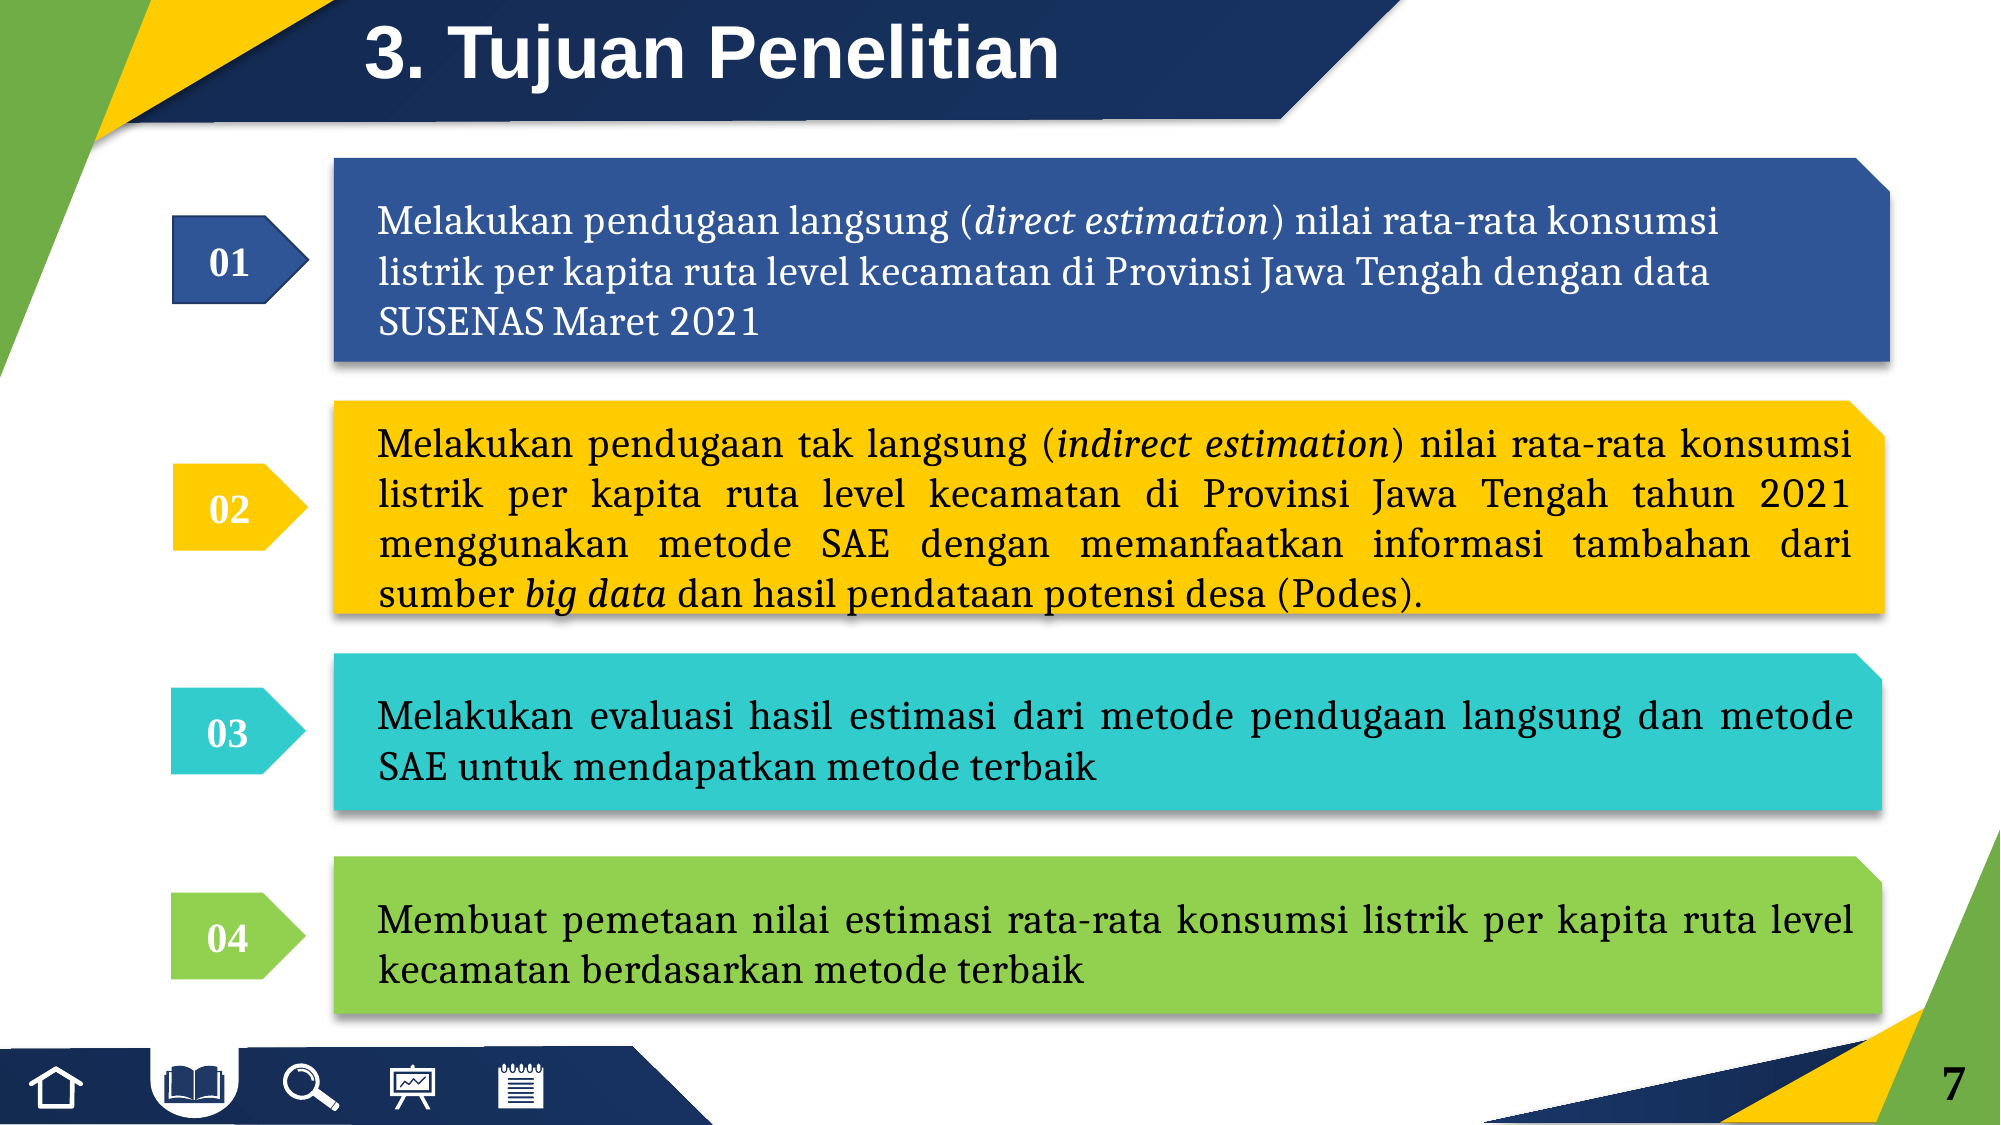

# 3. Tujuan Penelitian

Melakukan pendugaan langsung (direct estimation) nilai rata-rata konsumsi
listrik per kapita ruta level kecamatan di Provinsi Jawa Tengah dengan data
SUSENAS Maret 2021
01
Melakukan pendugaan tak langsung (indirect estimation) nilai rata-rata konsumsi listrik per kapita ruta level kecamatan di Provinsi Jawa Tengah tahun 2021 menggunakan metode SAE dengan memanfaatkan informasi tambahan dari sumber big data dan hasil pendataan potensi desa (Podes).
02
Melakukan evaluasi hasil estimasi dari metode pendugaan langsung dan metode SAE untuk mendapatkan metode terbaik
03

Membuat pemetaan nilai estimasi rata-rata konsumsi listrik per kapita ruta level kecamatan berdasarkan metode terbaik
04

7